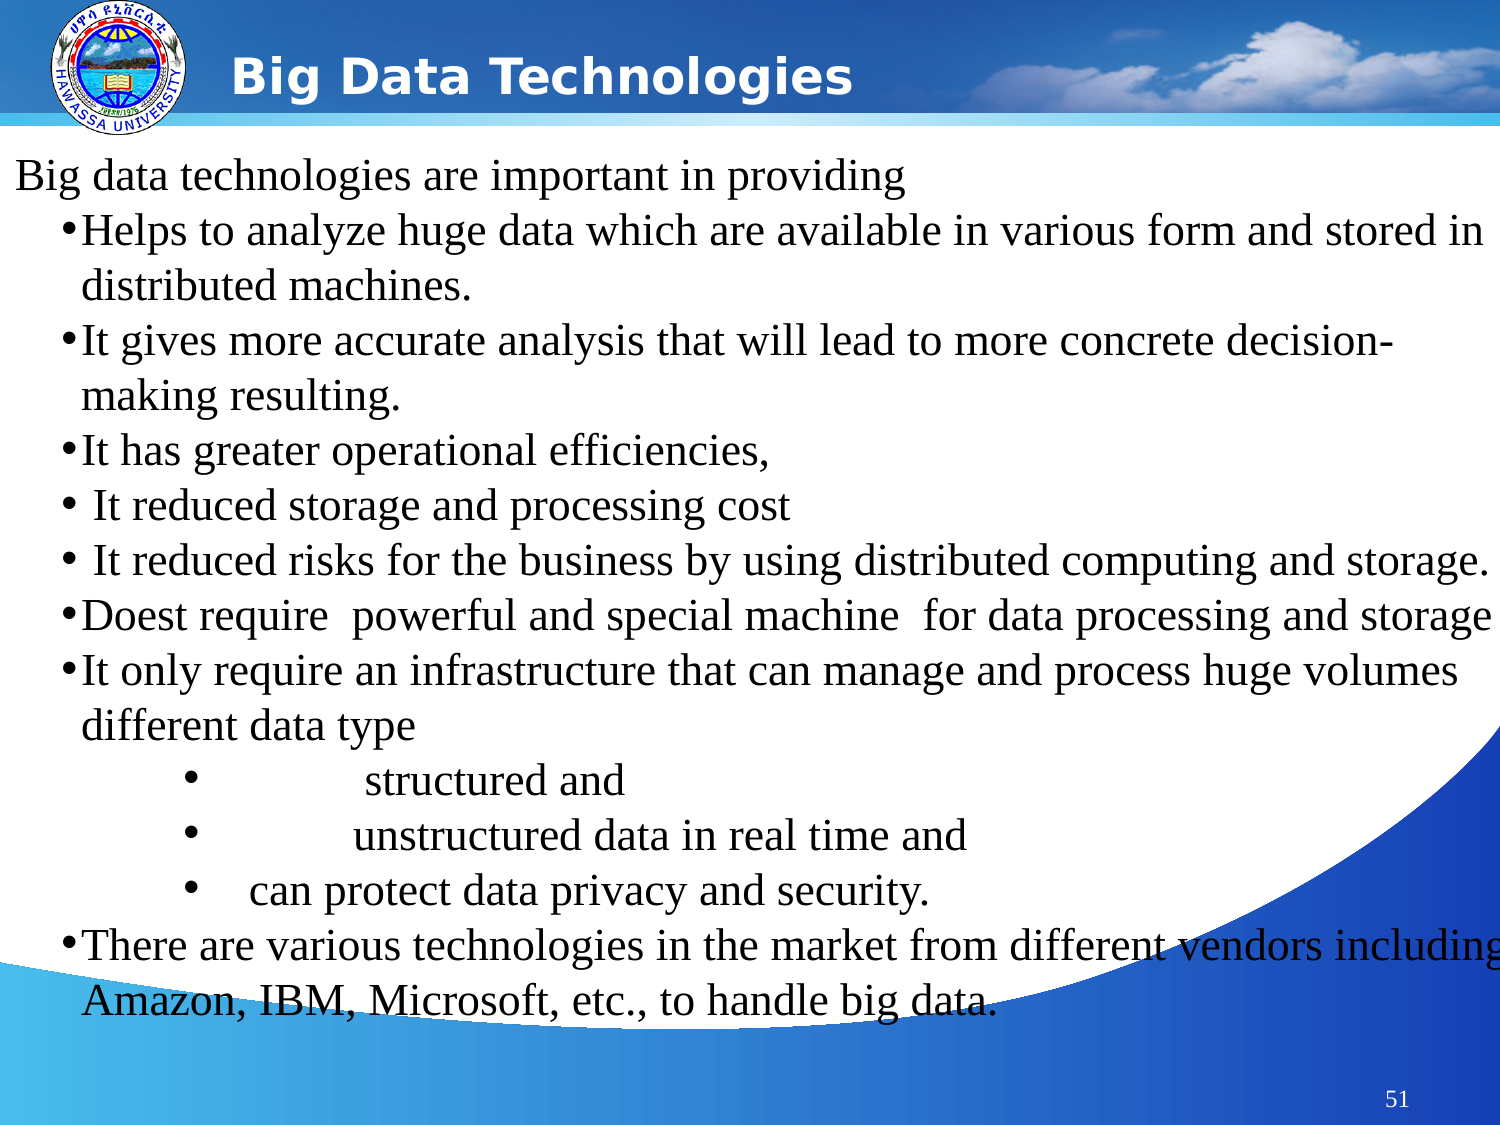

Big Data Technologies
Big data technologies are important in providing
Helps to analyze huge data which are available in various form and stored in distributed machines.
It gives more accurate analysis that will lead to more concrete decision-making resulting.
It has greater operational efficiencies,
 It reduced storage and processing cost
 It reduced risks for the business by using distributed computing and storage.
Doest require  powerful and special machine  for data processing and storage
It only require an infrastructure that can manage and process huge volumes different data type
	 structured and
 	unstructured data in real time and
    can protect data privacy and security.
There are various technologies in the market from different vendors including Amazon, IBM, Microsoft, etc., to handle big data.

51